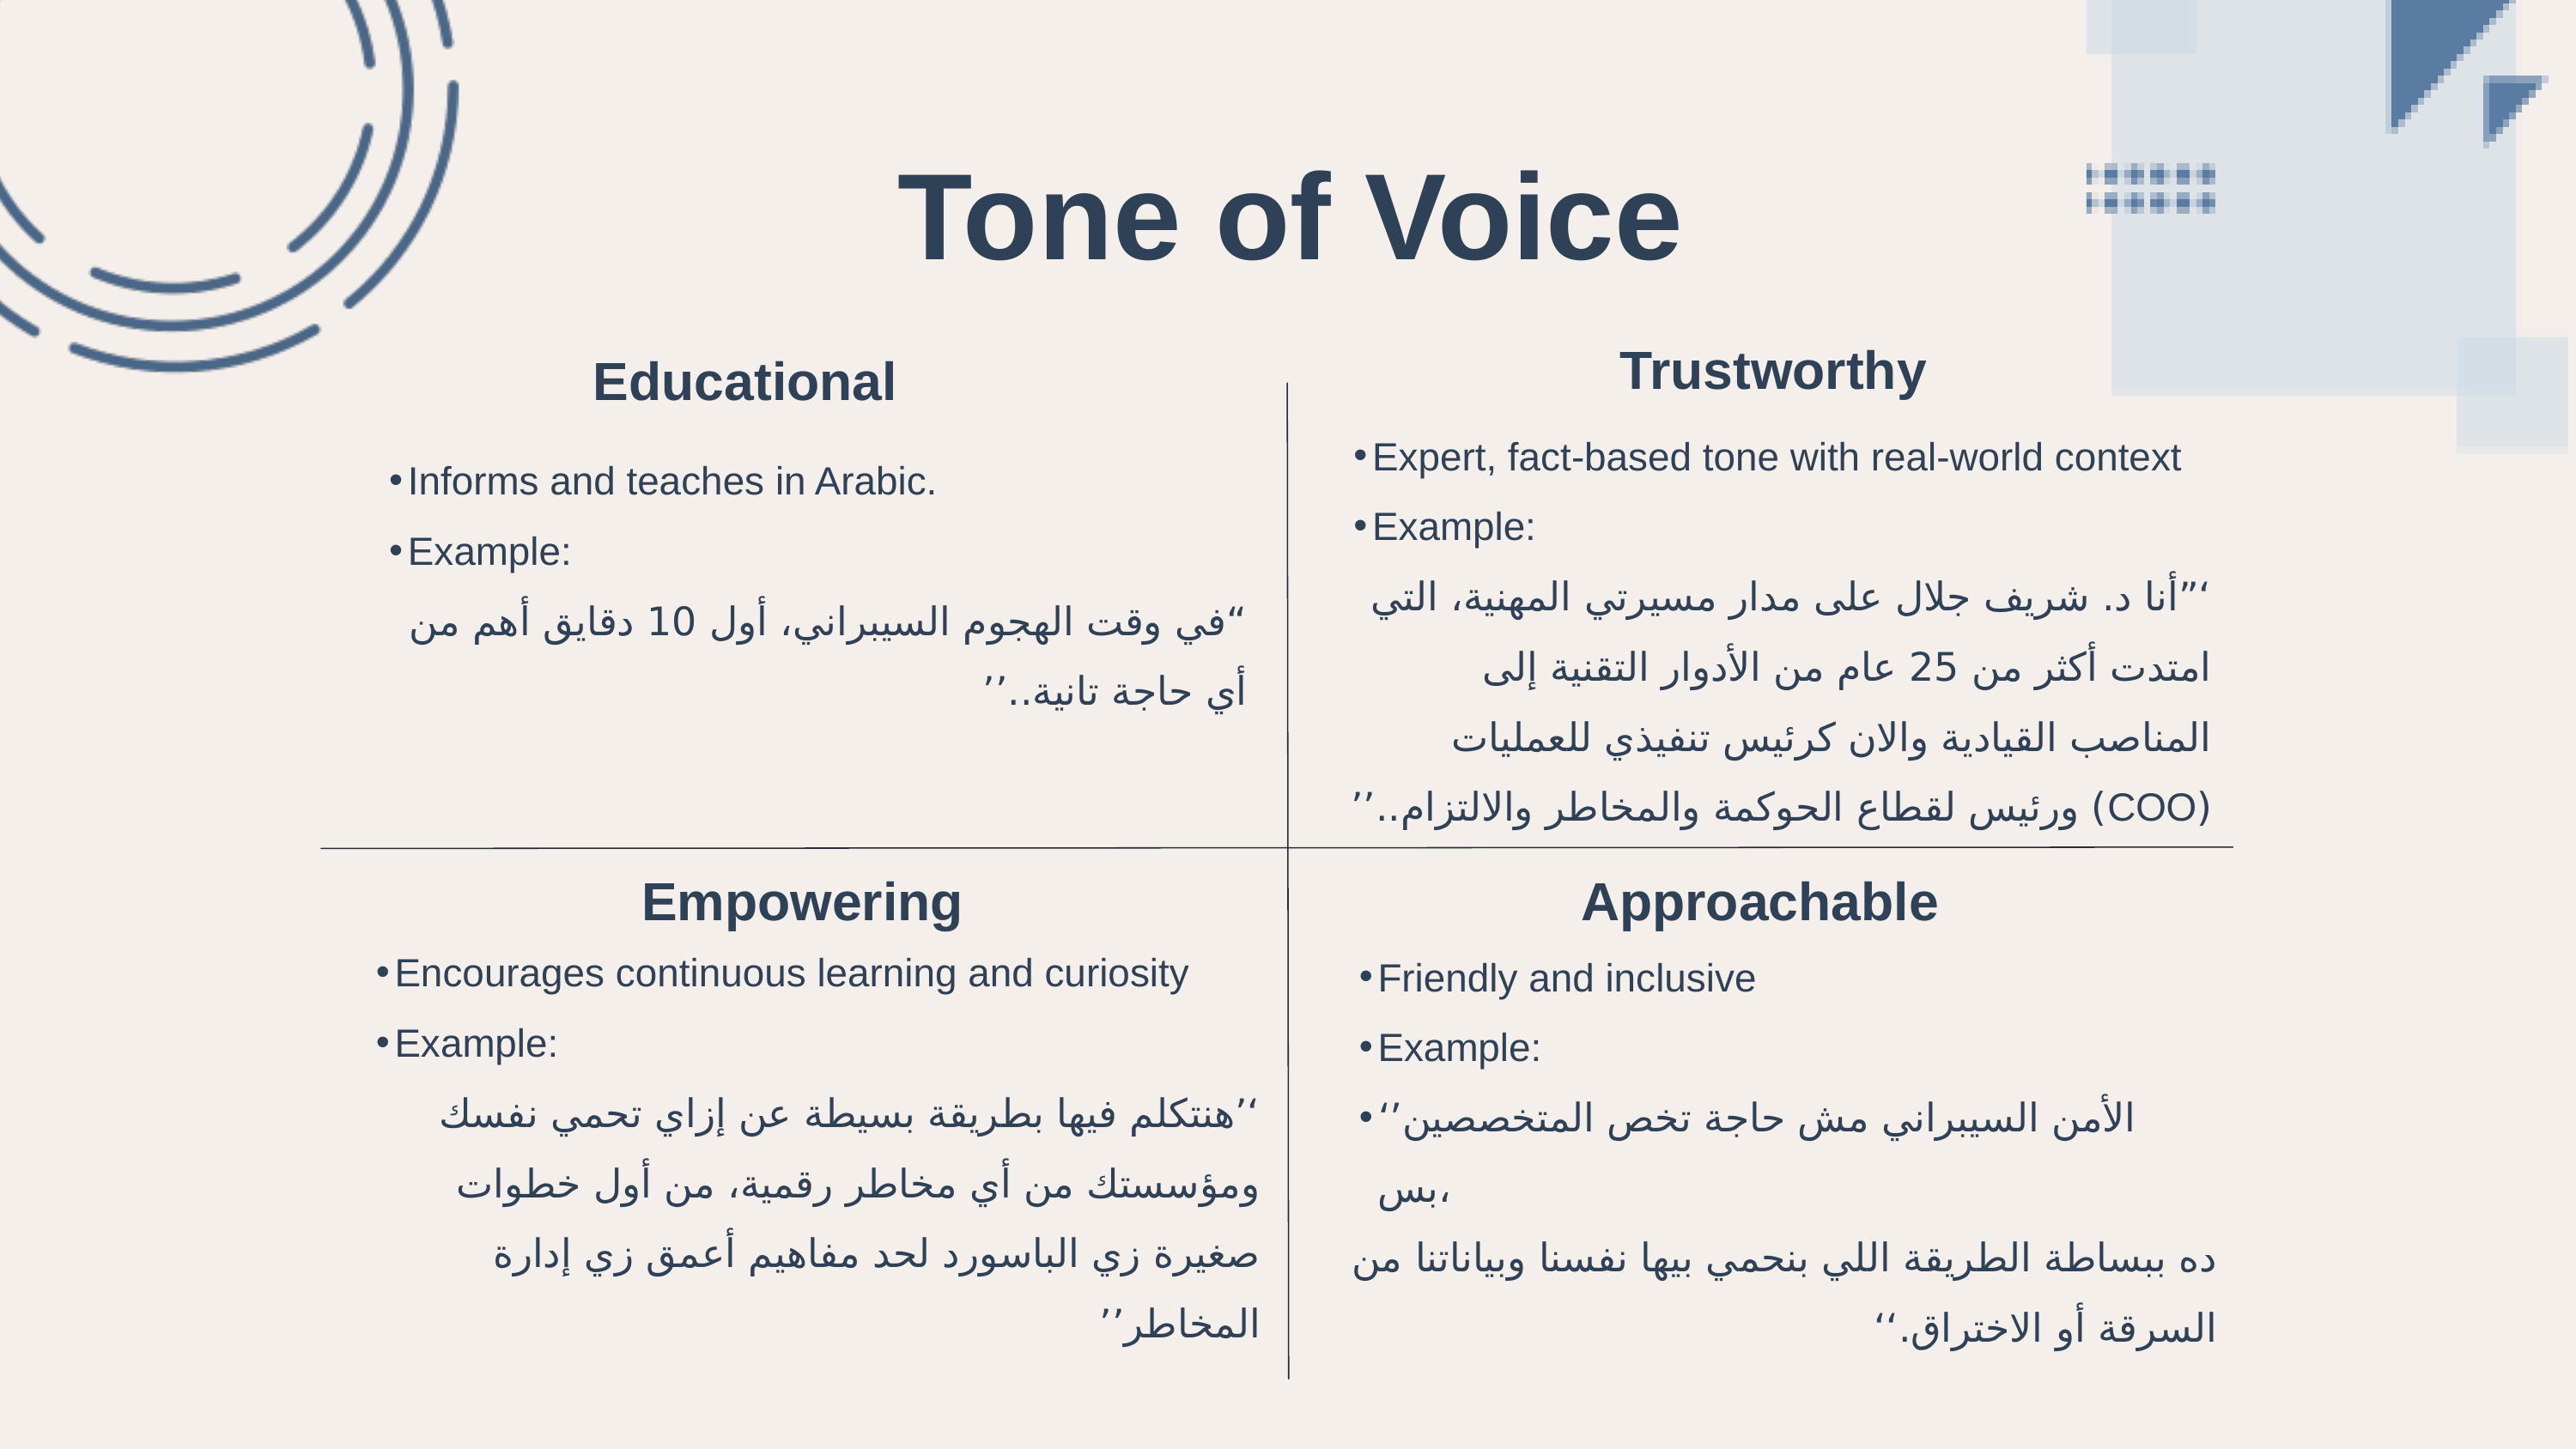

Tone of Voice
Trustworthy
Educational
Expert, fact-based tone with real-world context
Example:
‘”أنا د. شريف جلال على مدار مسيرتي المهنية، التي امتدت أكثر من 25 عام من الأدوار التقنية إلى المناصب القيادية والان كرئيس تنفيذي للعمليات (COO) ورئيس لقطاع الحوكمة والمخاطر والالتزام..’’
Informs and teaches in Arabic.
Example:
“في وقت الهجوم السيبراني، أول 10 دقايق أهم من أي حاجة تانية..’’

Approachable
Empowering

Encourages continuous learning and curiosity
Example:
‘’هنتكلم فيها بطريقة بسيطة عن إزاي تحمي نفسك ومؤسستك من أي مخاطر رقمية، من أول خطوات صغيرة زي الباسورد لحد مفاهيم أعمق زي إدارة المخاطر’’
Friendly and inclusive
Example:
‘’الأمن السيبراني مش حاجة تخص المتخصصين بس،
ده ببساطة الطريقة اللي بنحمي بيها نفسنا وبياناتنا من السرقة أو الاختراق.‘‘